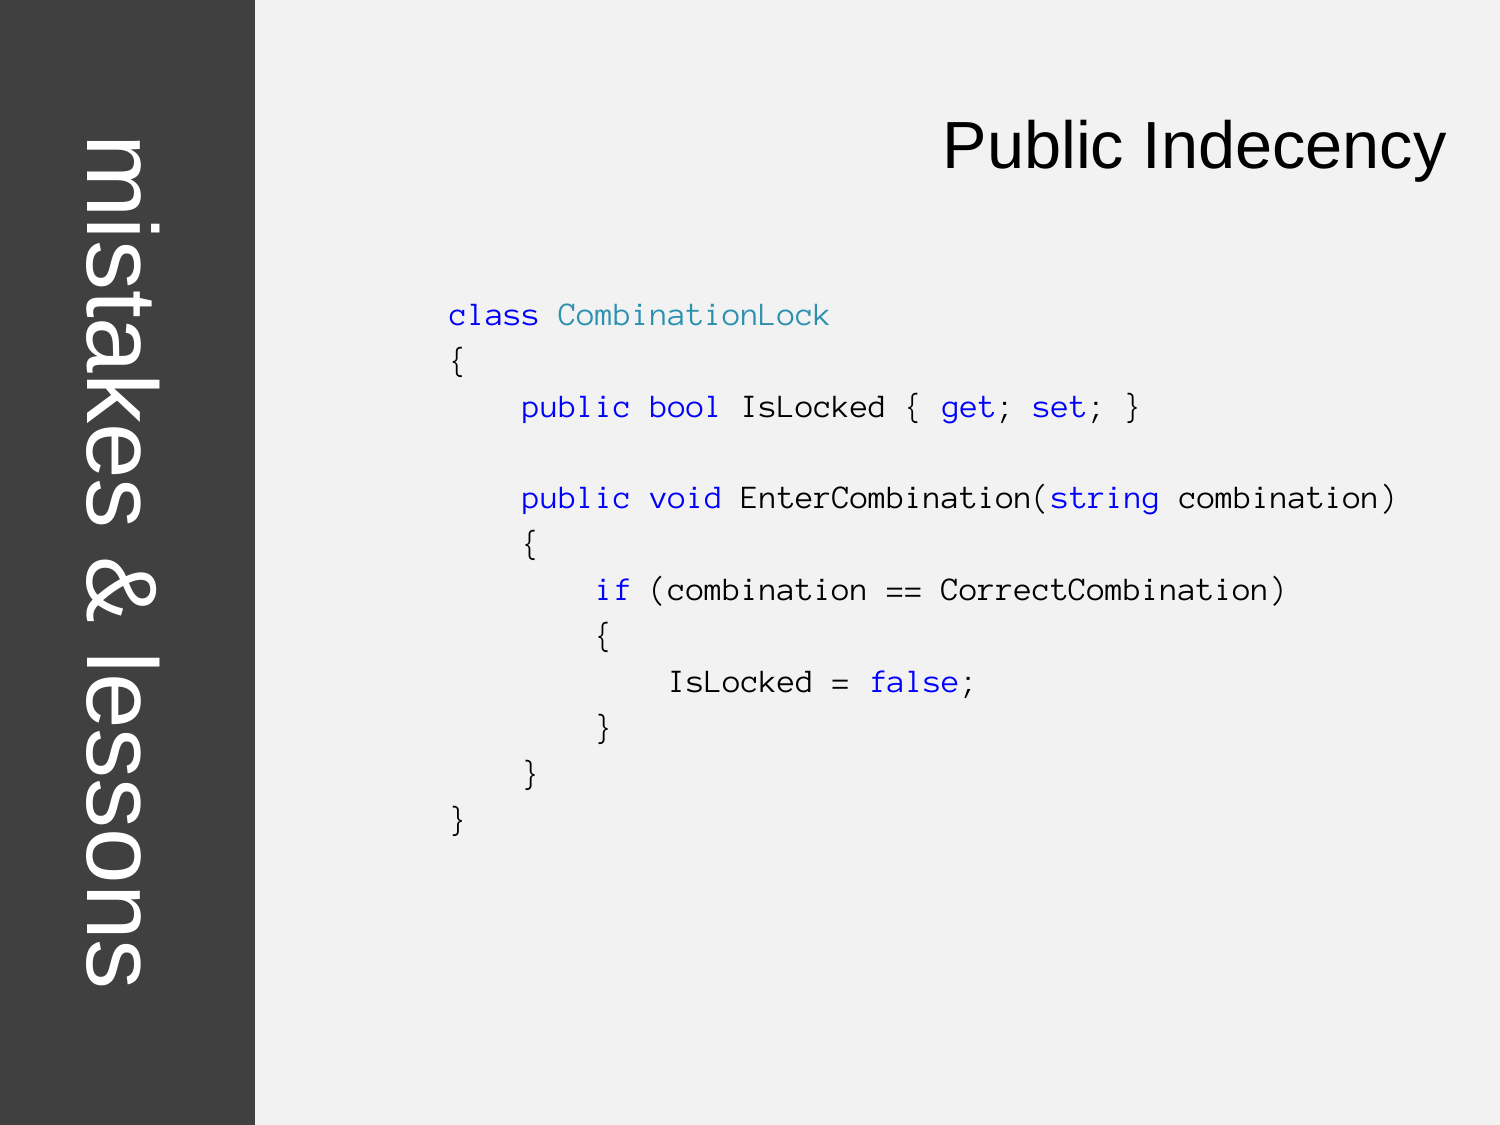

Public Indecency
class CombinationLock
{
    public bool IsLocked { get; set; }

    public void EnterCombination(string combination)
    {
        if (combination == CorrectCombination)
        {
            IsLocked = false;
        }
    }
}